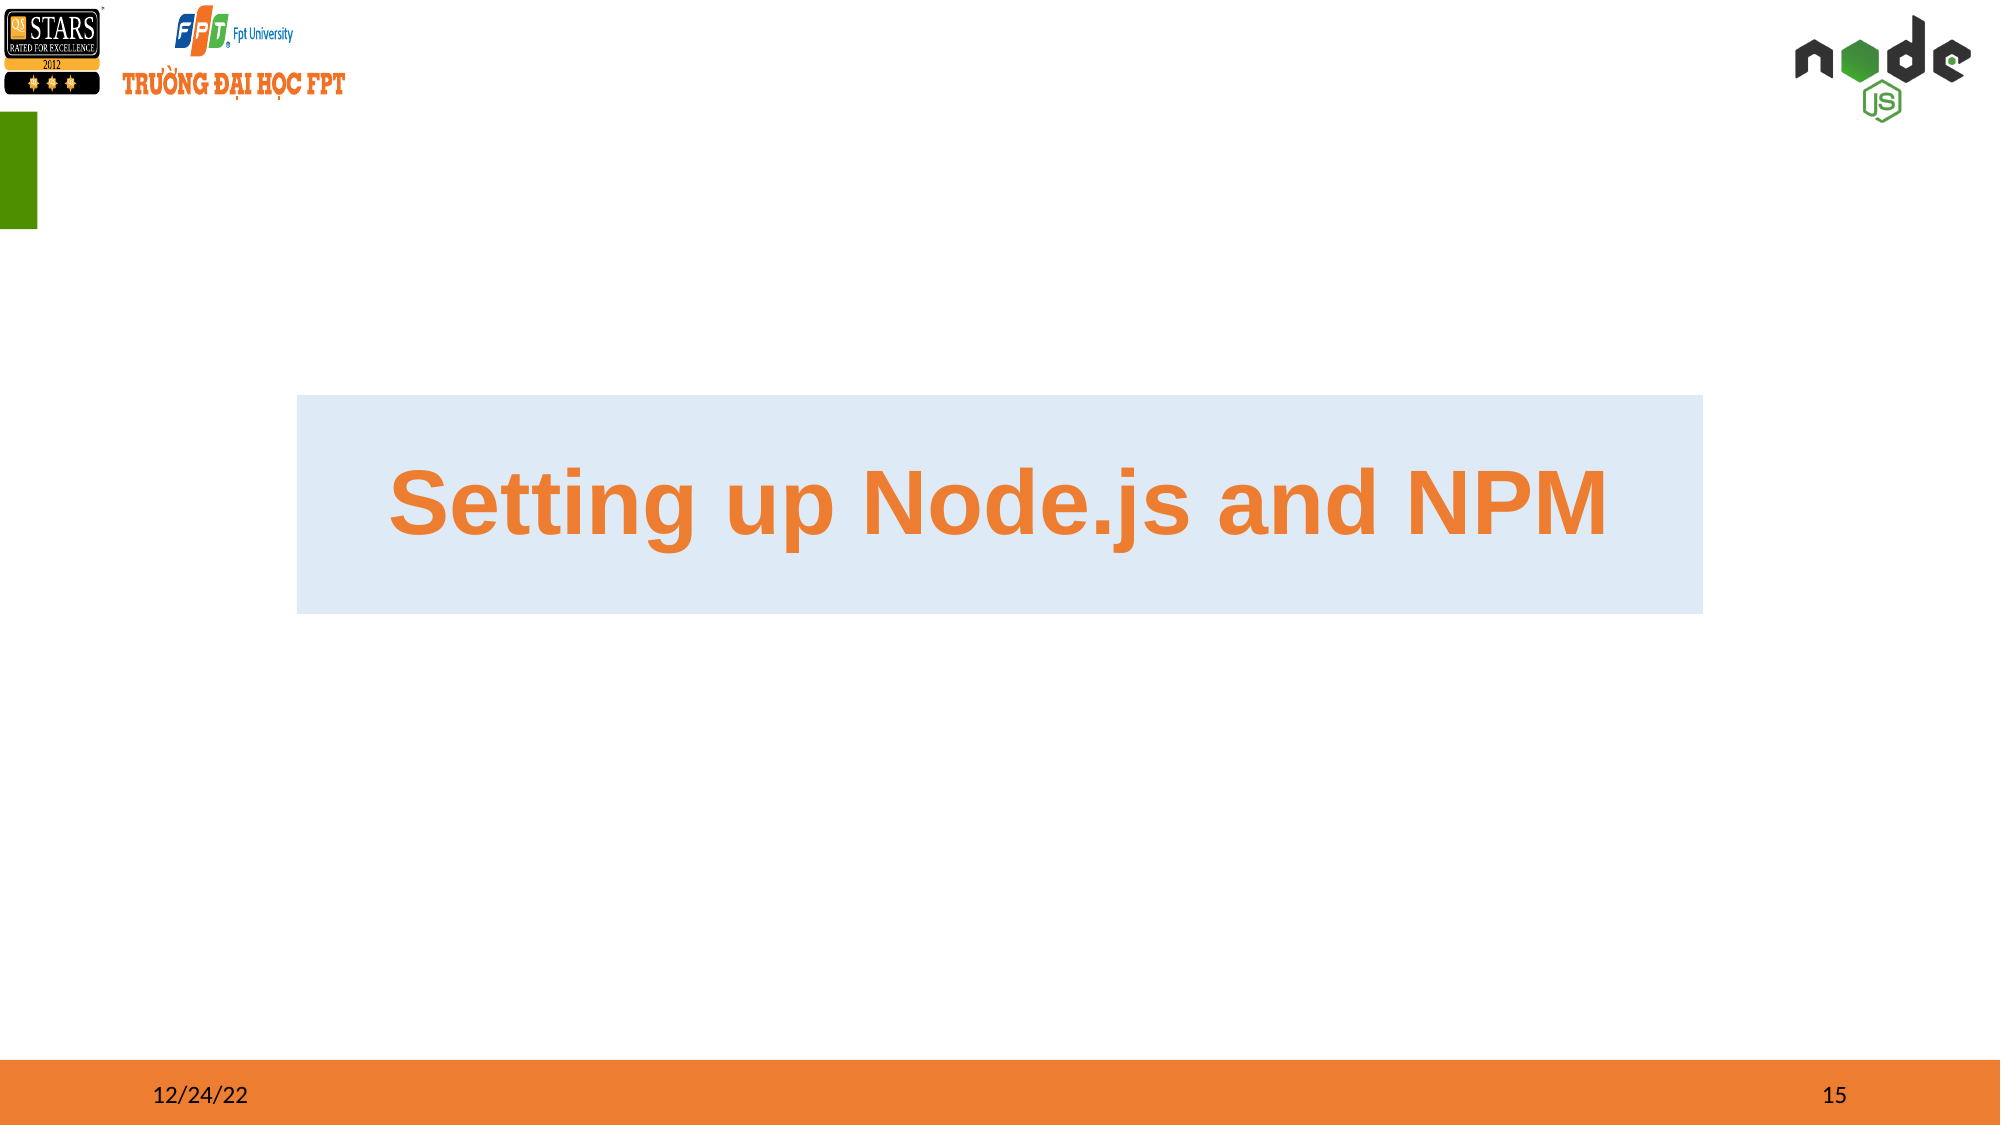

Setting up Node.js and NPM
12/24/22
15